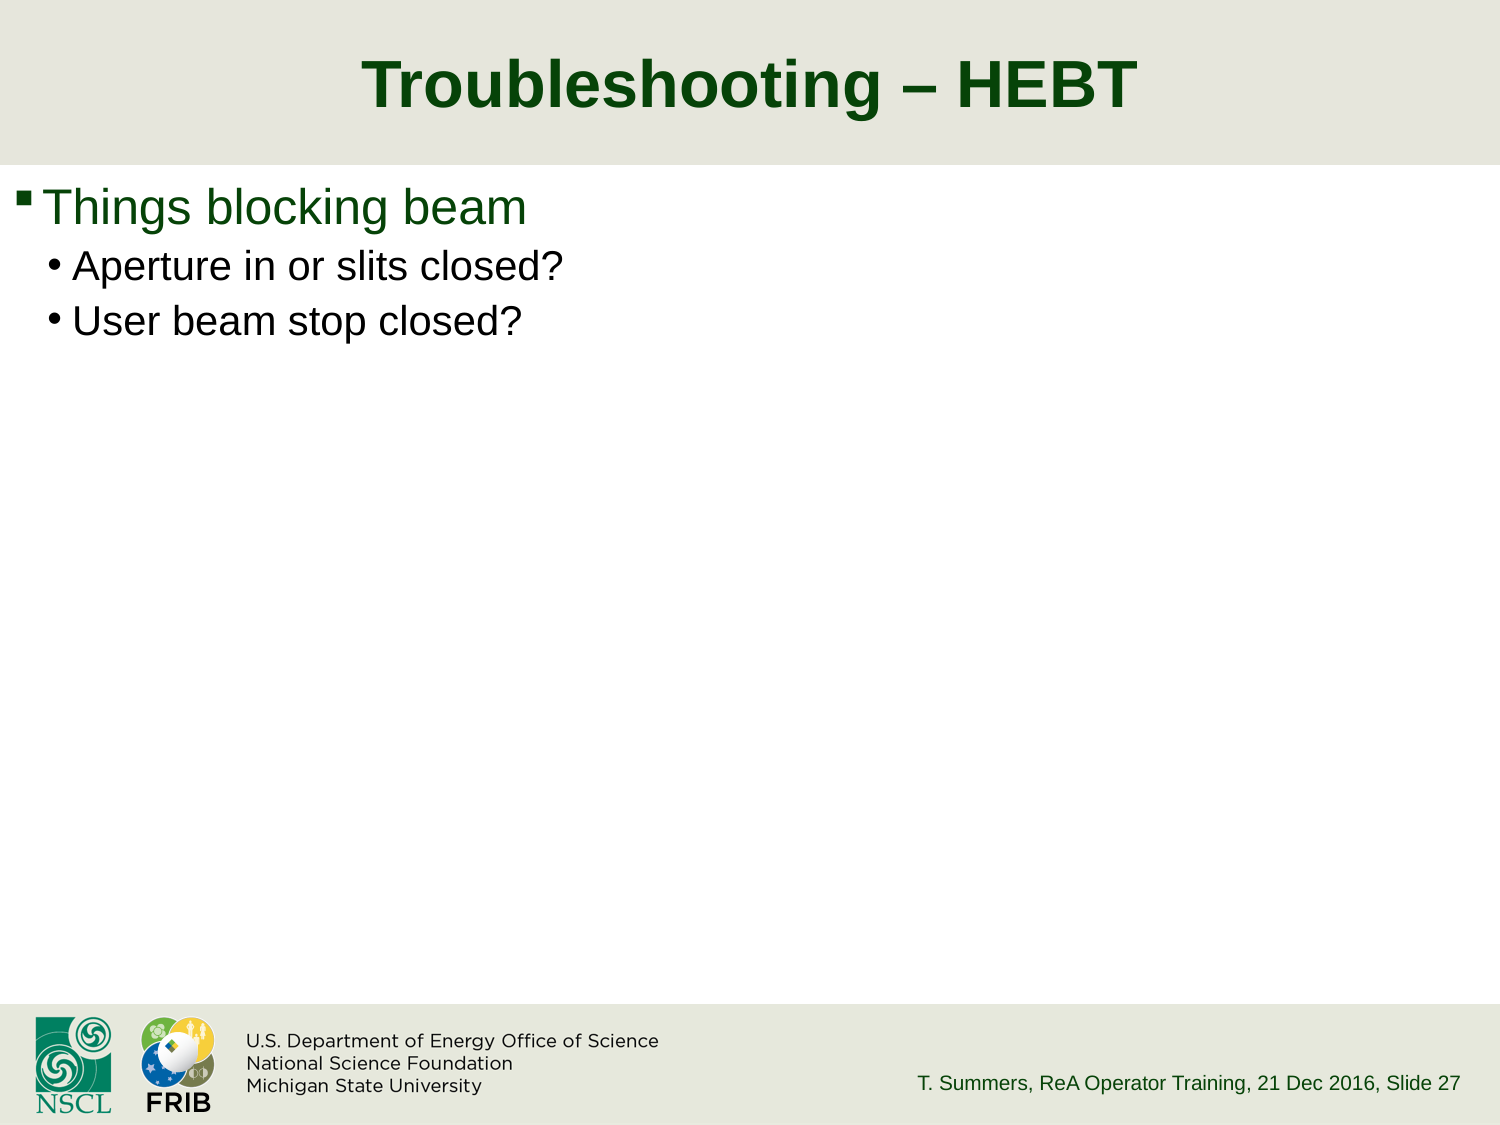

# Troubleshooting – HEBT
Things blocking beam
Aperture in or slits closed?
User beam stop closed?
T. Summers, ReA Operator Training, 21 Dec 2016
, Slide 27